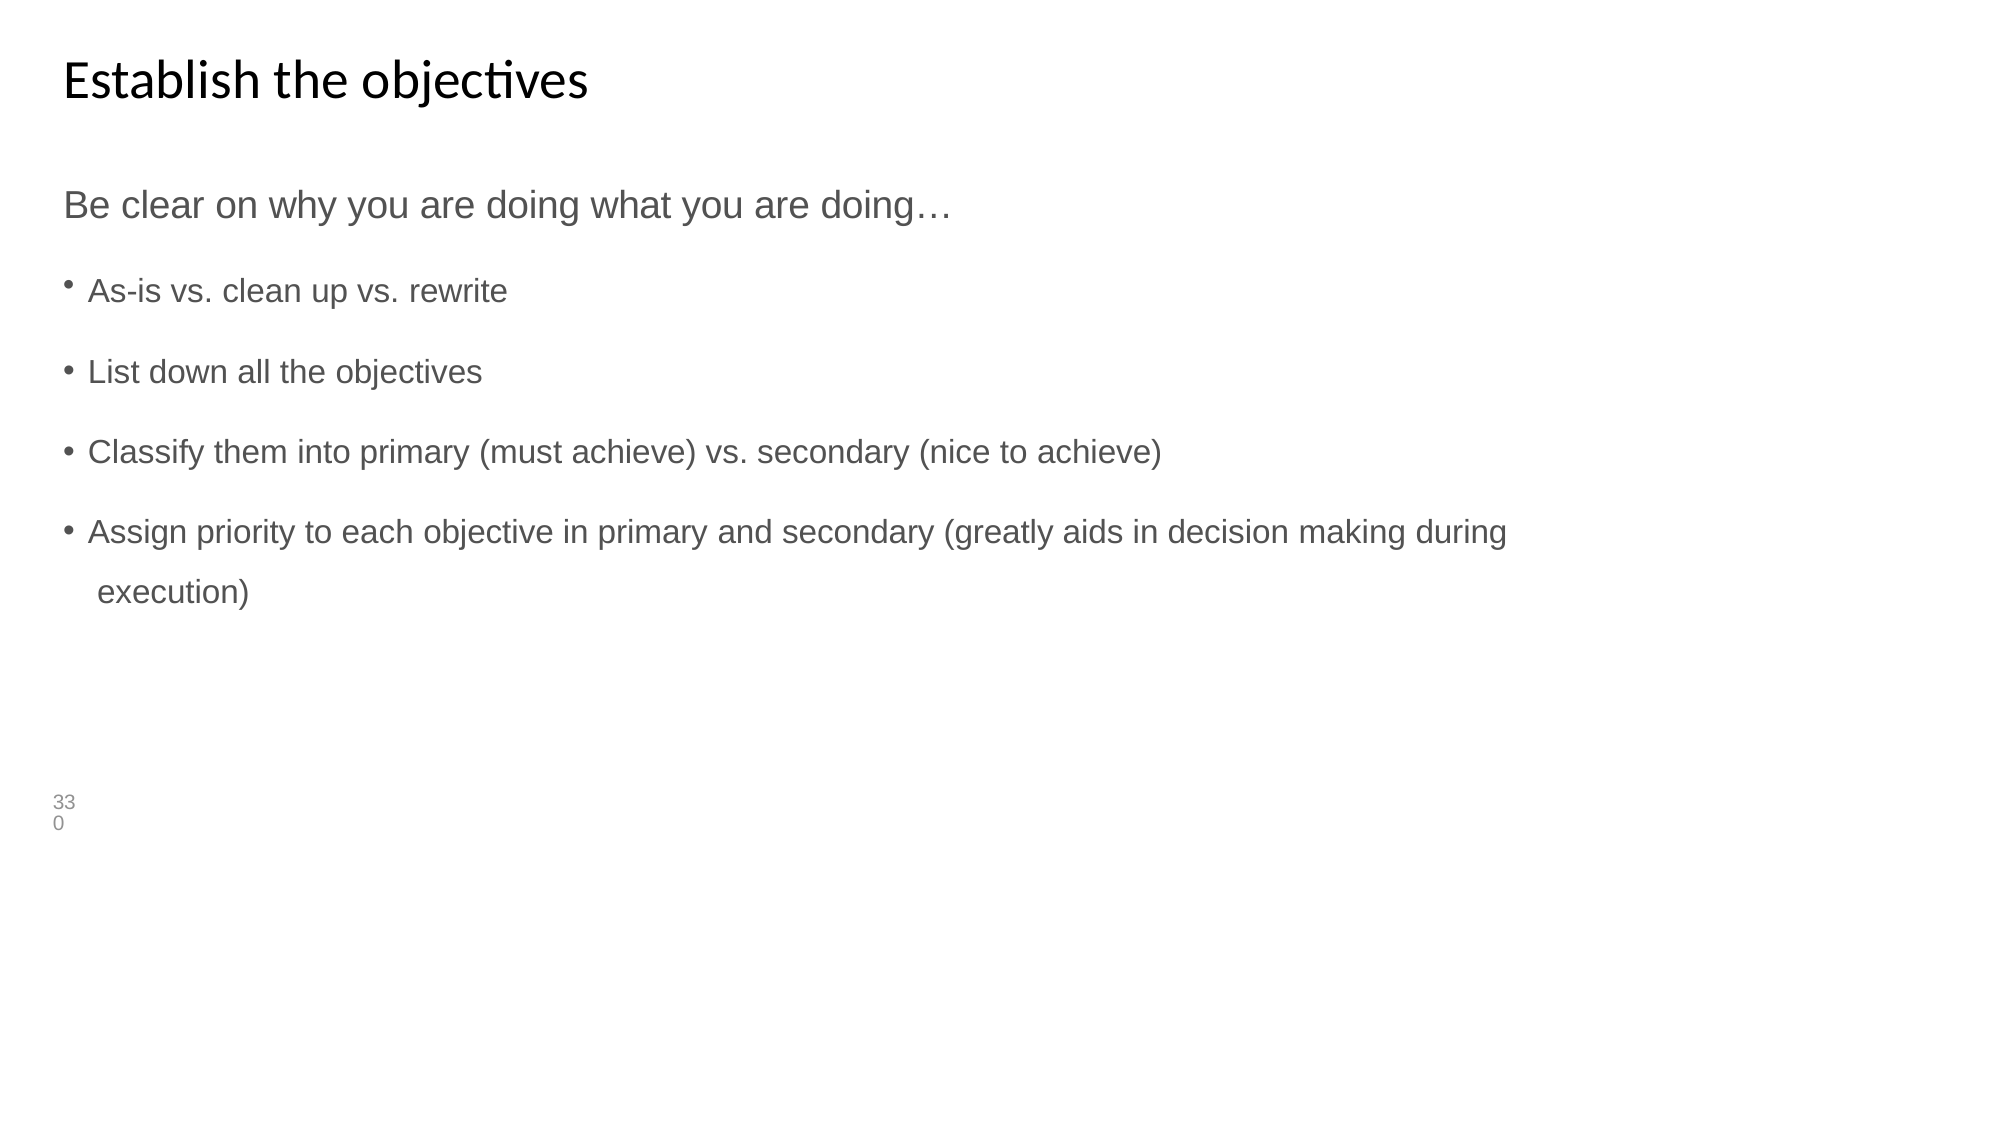

# Establish the objectives
Be clear on why you are doing what you are doing…

As-is vs. clean up vs. rewrite

List down all the objectives

Classify them into primary (must achieve) vs. secondary (nice to achieve)
Assign priority to each objective in primary and secondary (greatly aids in decision making during  execution)
330